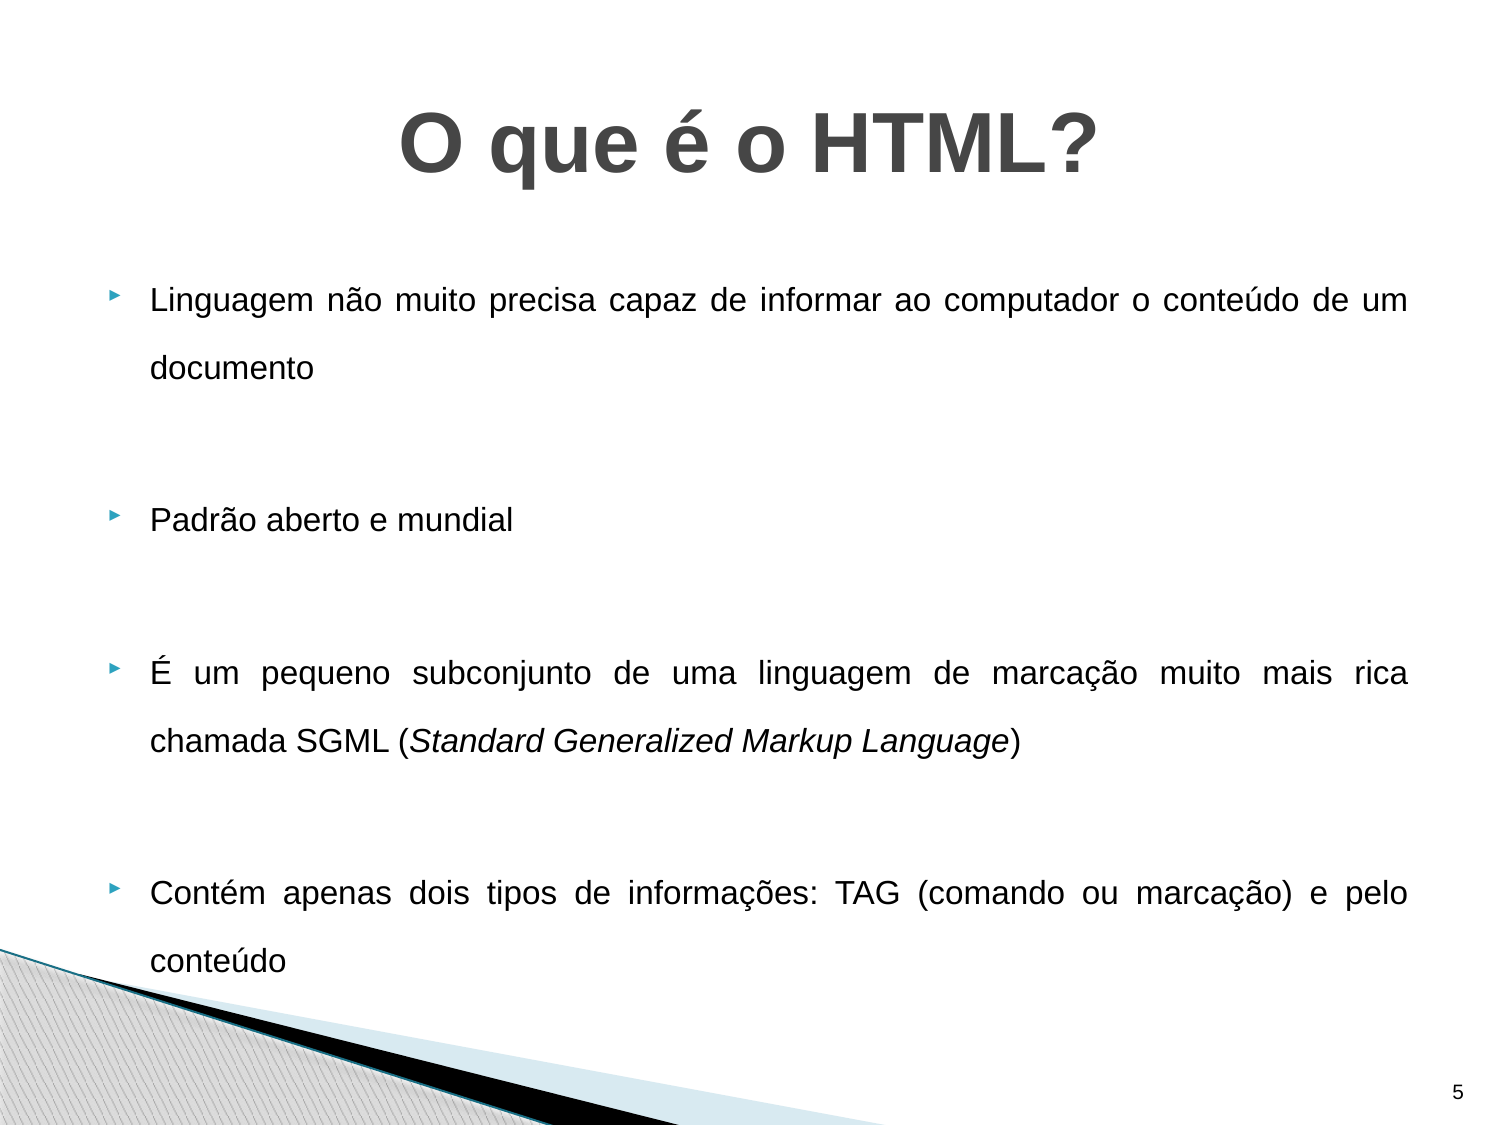

# O que é o HTML?
Linguagem não muito precisa capaz de informar ao computador o conteúdo de um documento

Padrão aberto e mundial

É um pequeno subconjunto de uma linguagem de marcação muito mais rica chamada SGML (Standard Generalized Markup Language)

Contém apenas dois tipos de informações: TAG (comando ou marcação) e pelo conteúdo

5